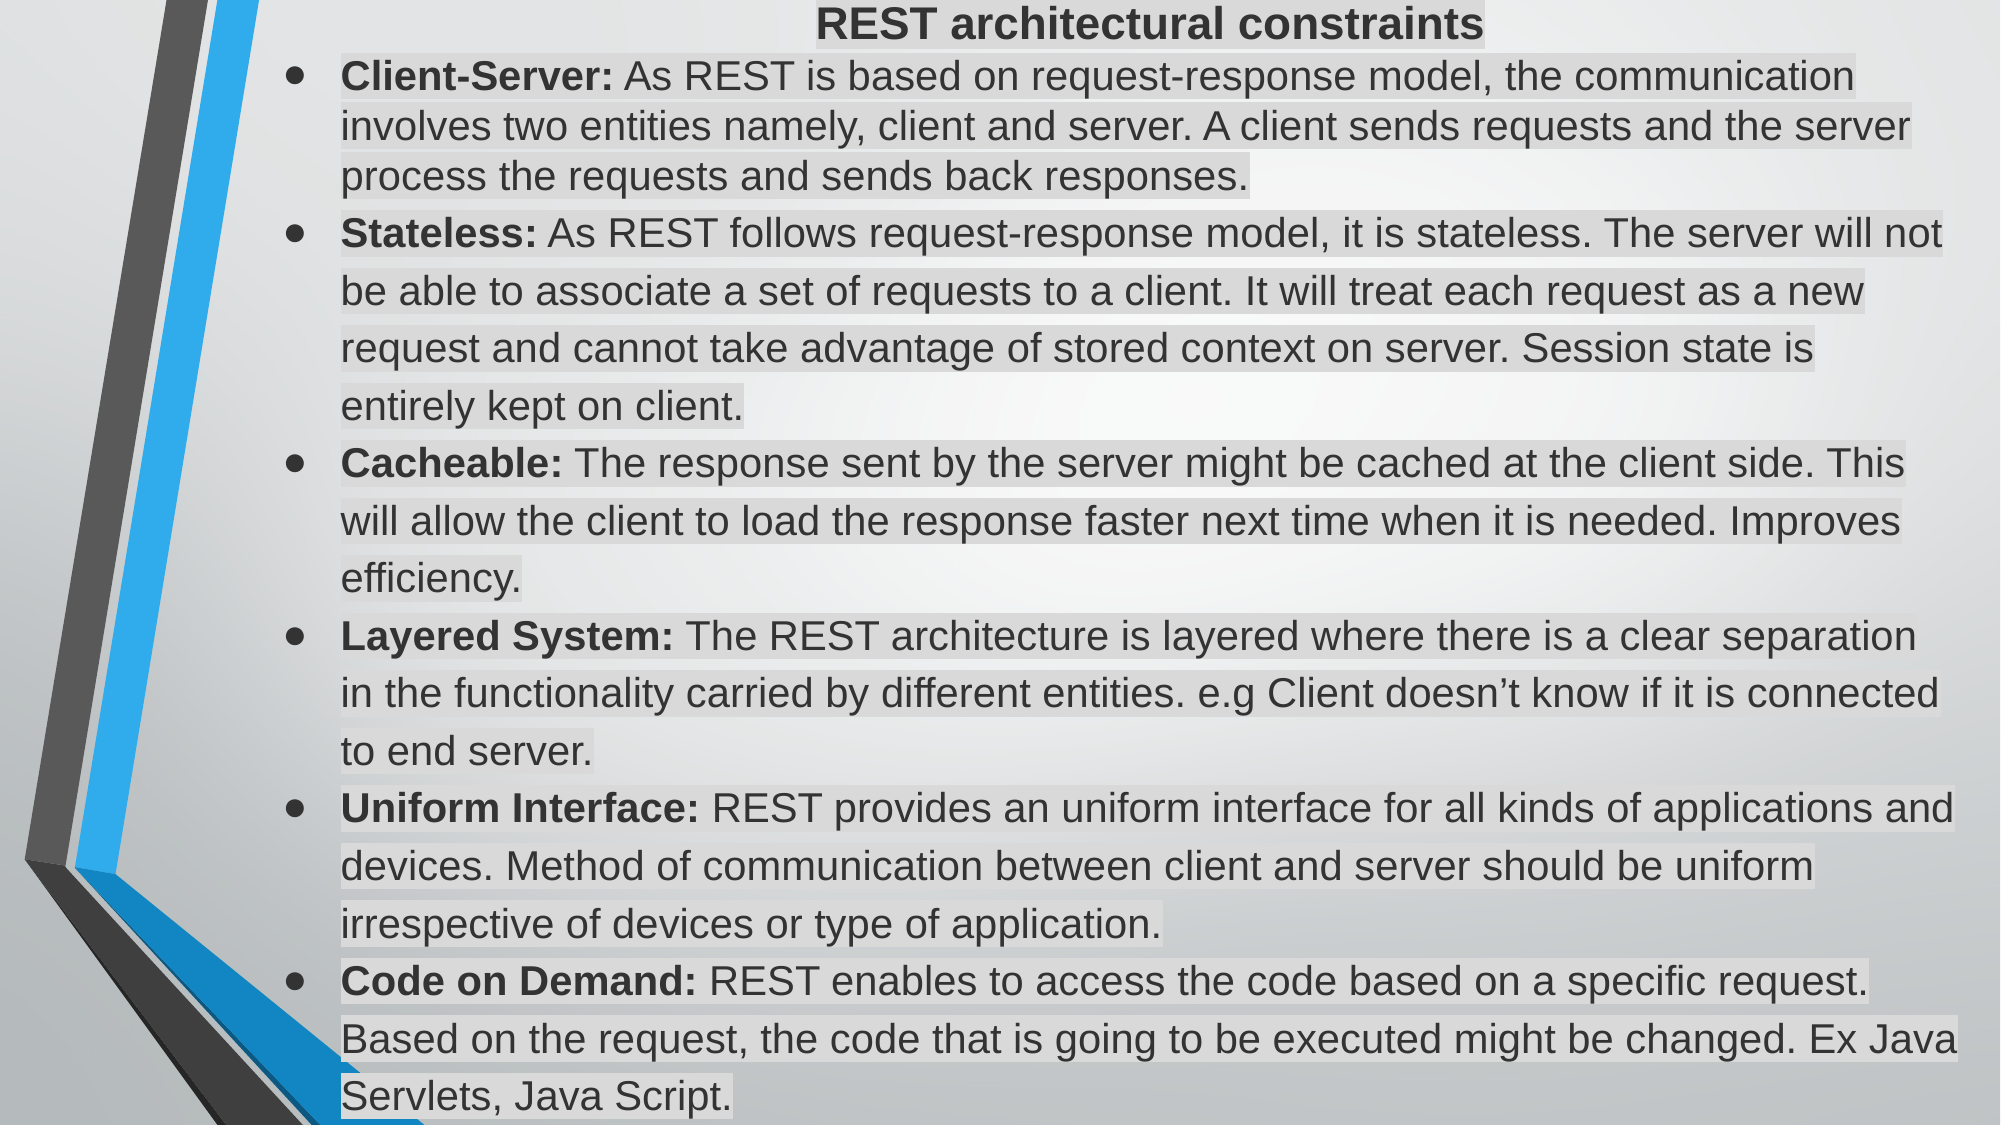

REST architectural constraints
Client-Server: As REST is based on request-response model, the communication involves two entities namely, client and server. A client sends requests and the server process the requests and sends back responses.
Stateless: As REST follows request-response model, it is stateless. The server will not be able to associate a set of requests to a client. It will treat each request as a new request and cannot take advantage of stored context on server. Session state is entirely kept on client.
Cacheable: The response sent by the server might be cached at the client side. This will allow the client to load the response faster next time when it is needed. Improves efficiency.
Layered System: The REST architecture is layered where there is a clear separation in the functionality carried by different entities. e.g Client doesn’t know if it is connected to end server.
Uniform Interface: REST provides an uniform interface for all kinds of applications and devices. Method of communication between client and server should be uniform irrespective of devices or type of application.
Code on Demand: REST enables to access the code based on a specific request. Based on the request, the code that is going to be executed might be changed. Ex Java Servlets, Java Script.